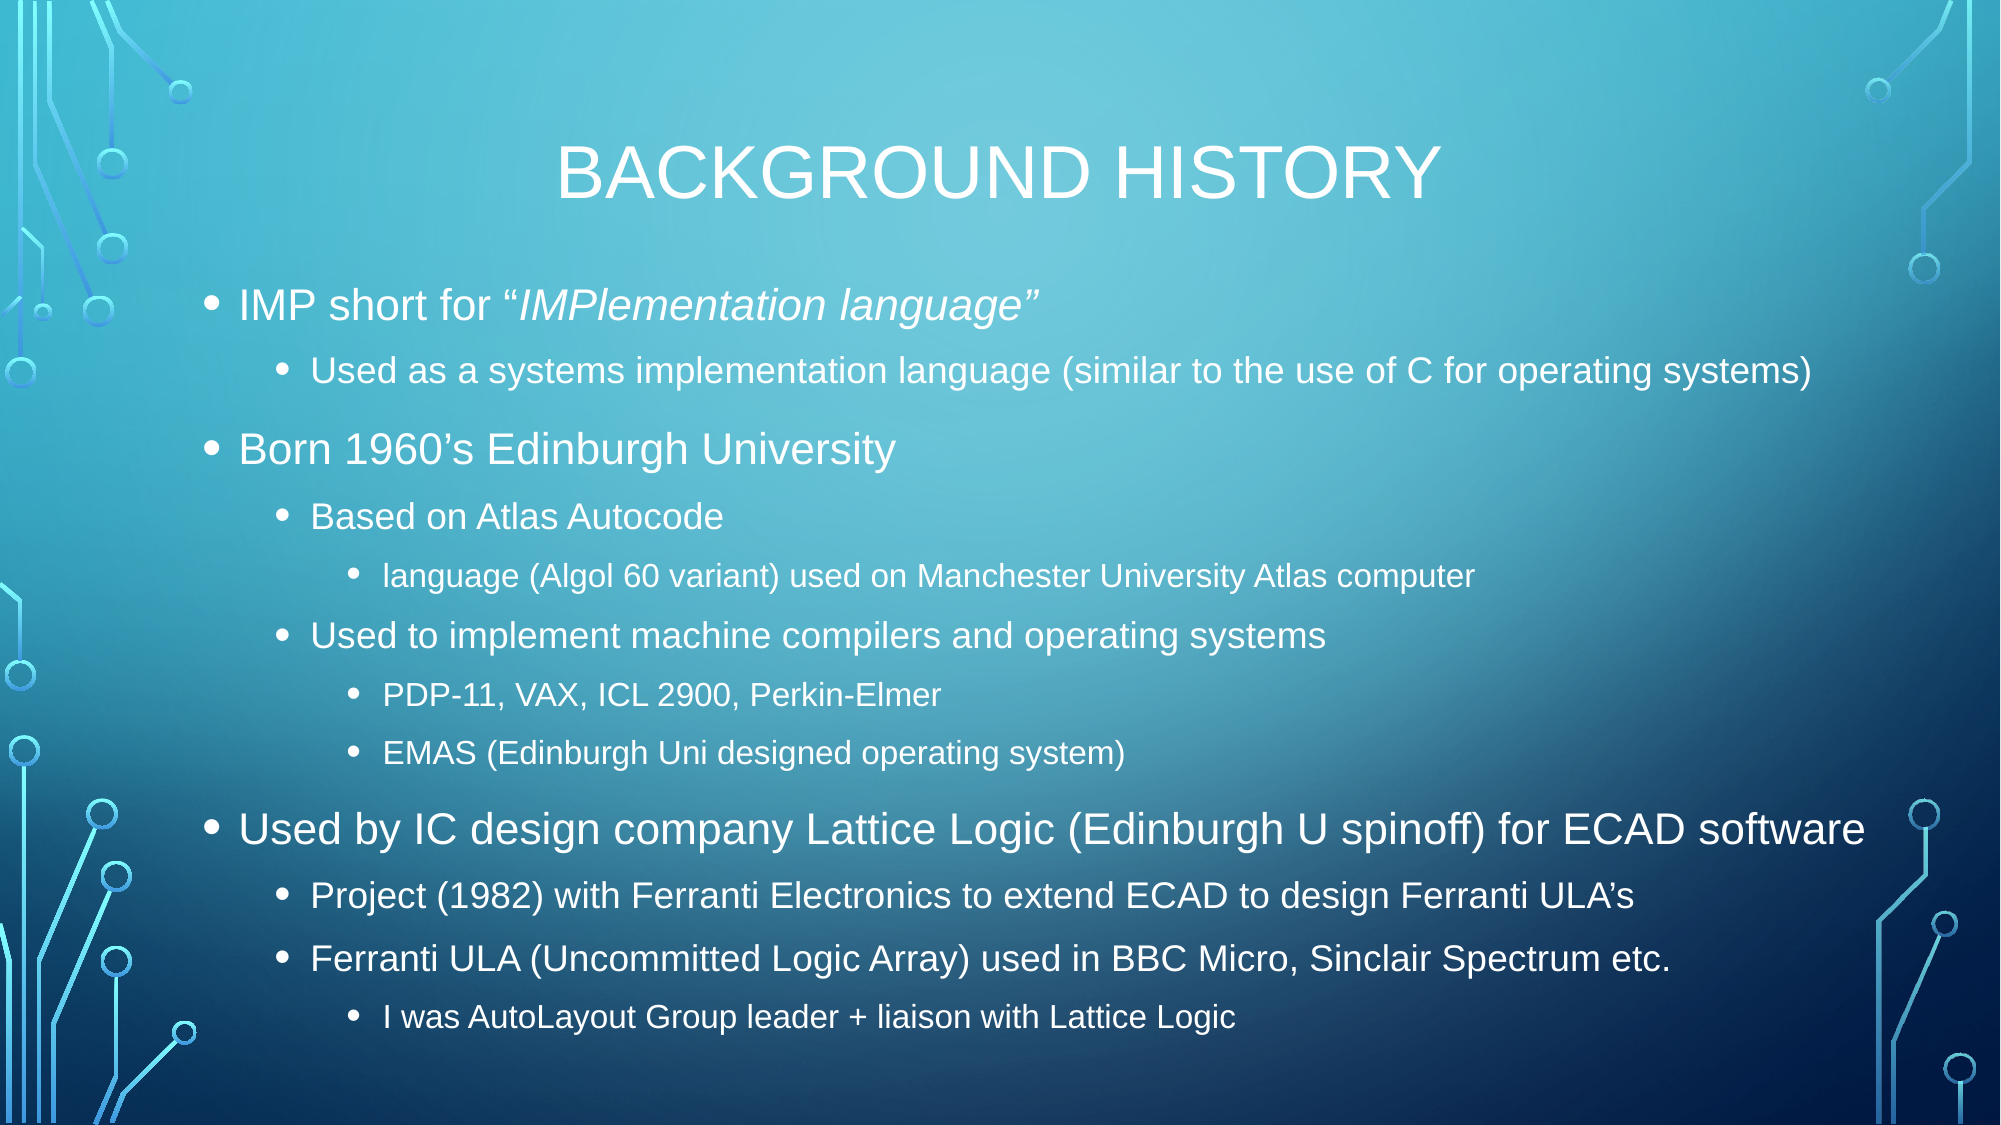

# Background HISTORY
IMP short for “IMPlementation language”
Used as a systems implementation language (similar to the use of C for operating systems)
Born 1960’s Edinburgh University
Based on Atlas Autocode
language (Algol 60 variant) used on Manchester University Atlas computer
Used to implement machine compilers and operating systems
PDP-11, VAX, ICL 2900, Perkin-Elmer
EMAS (Edinburgh Uni designed operating system)
Used by IC design company Lattice Logic (Edinburgh U spinoff) for ECAD software
Project (1982) with Ferranti Electronics to extend ECAD to design Ferranti ULA’s
Ferranti ULA (Uncommitted Logic Array) used in BBC Micro, Sinclair Spectrum etc.
I was AutoLayout Group leader + liaison with Lattice Logic